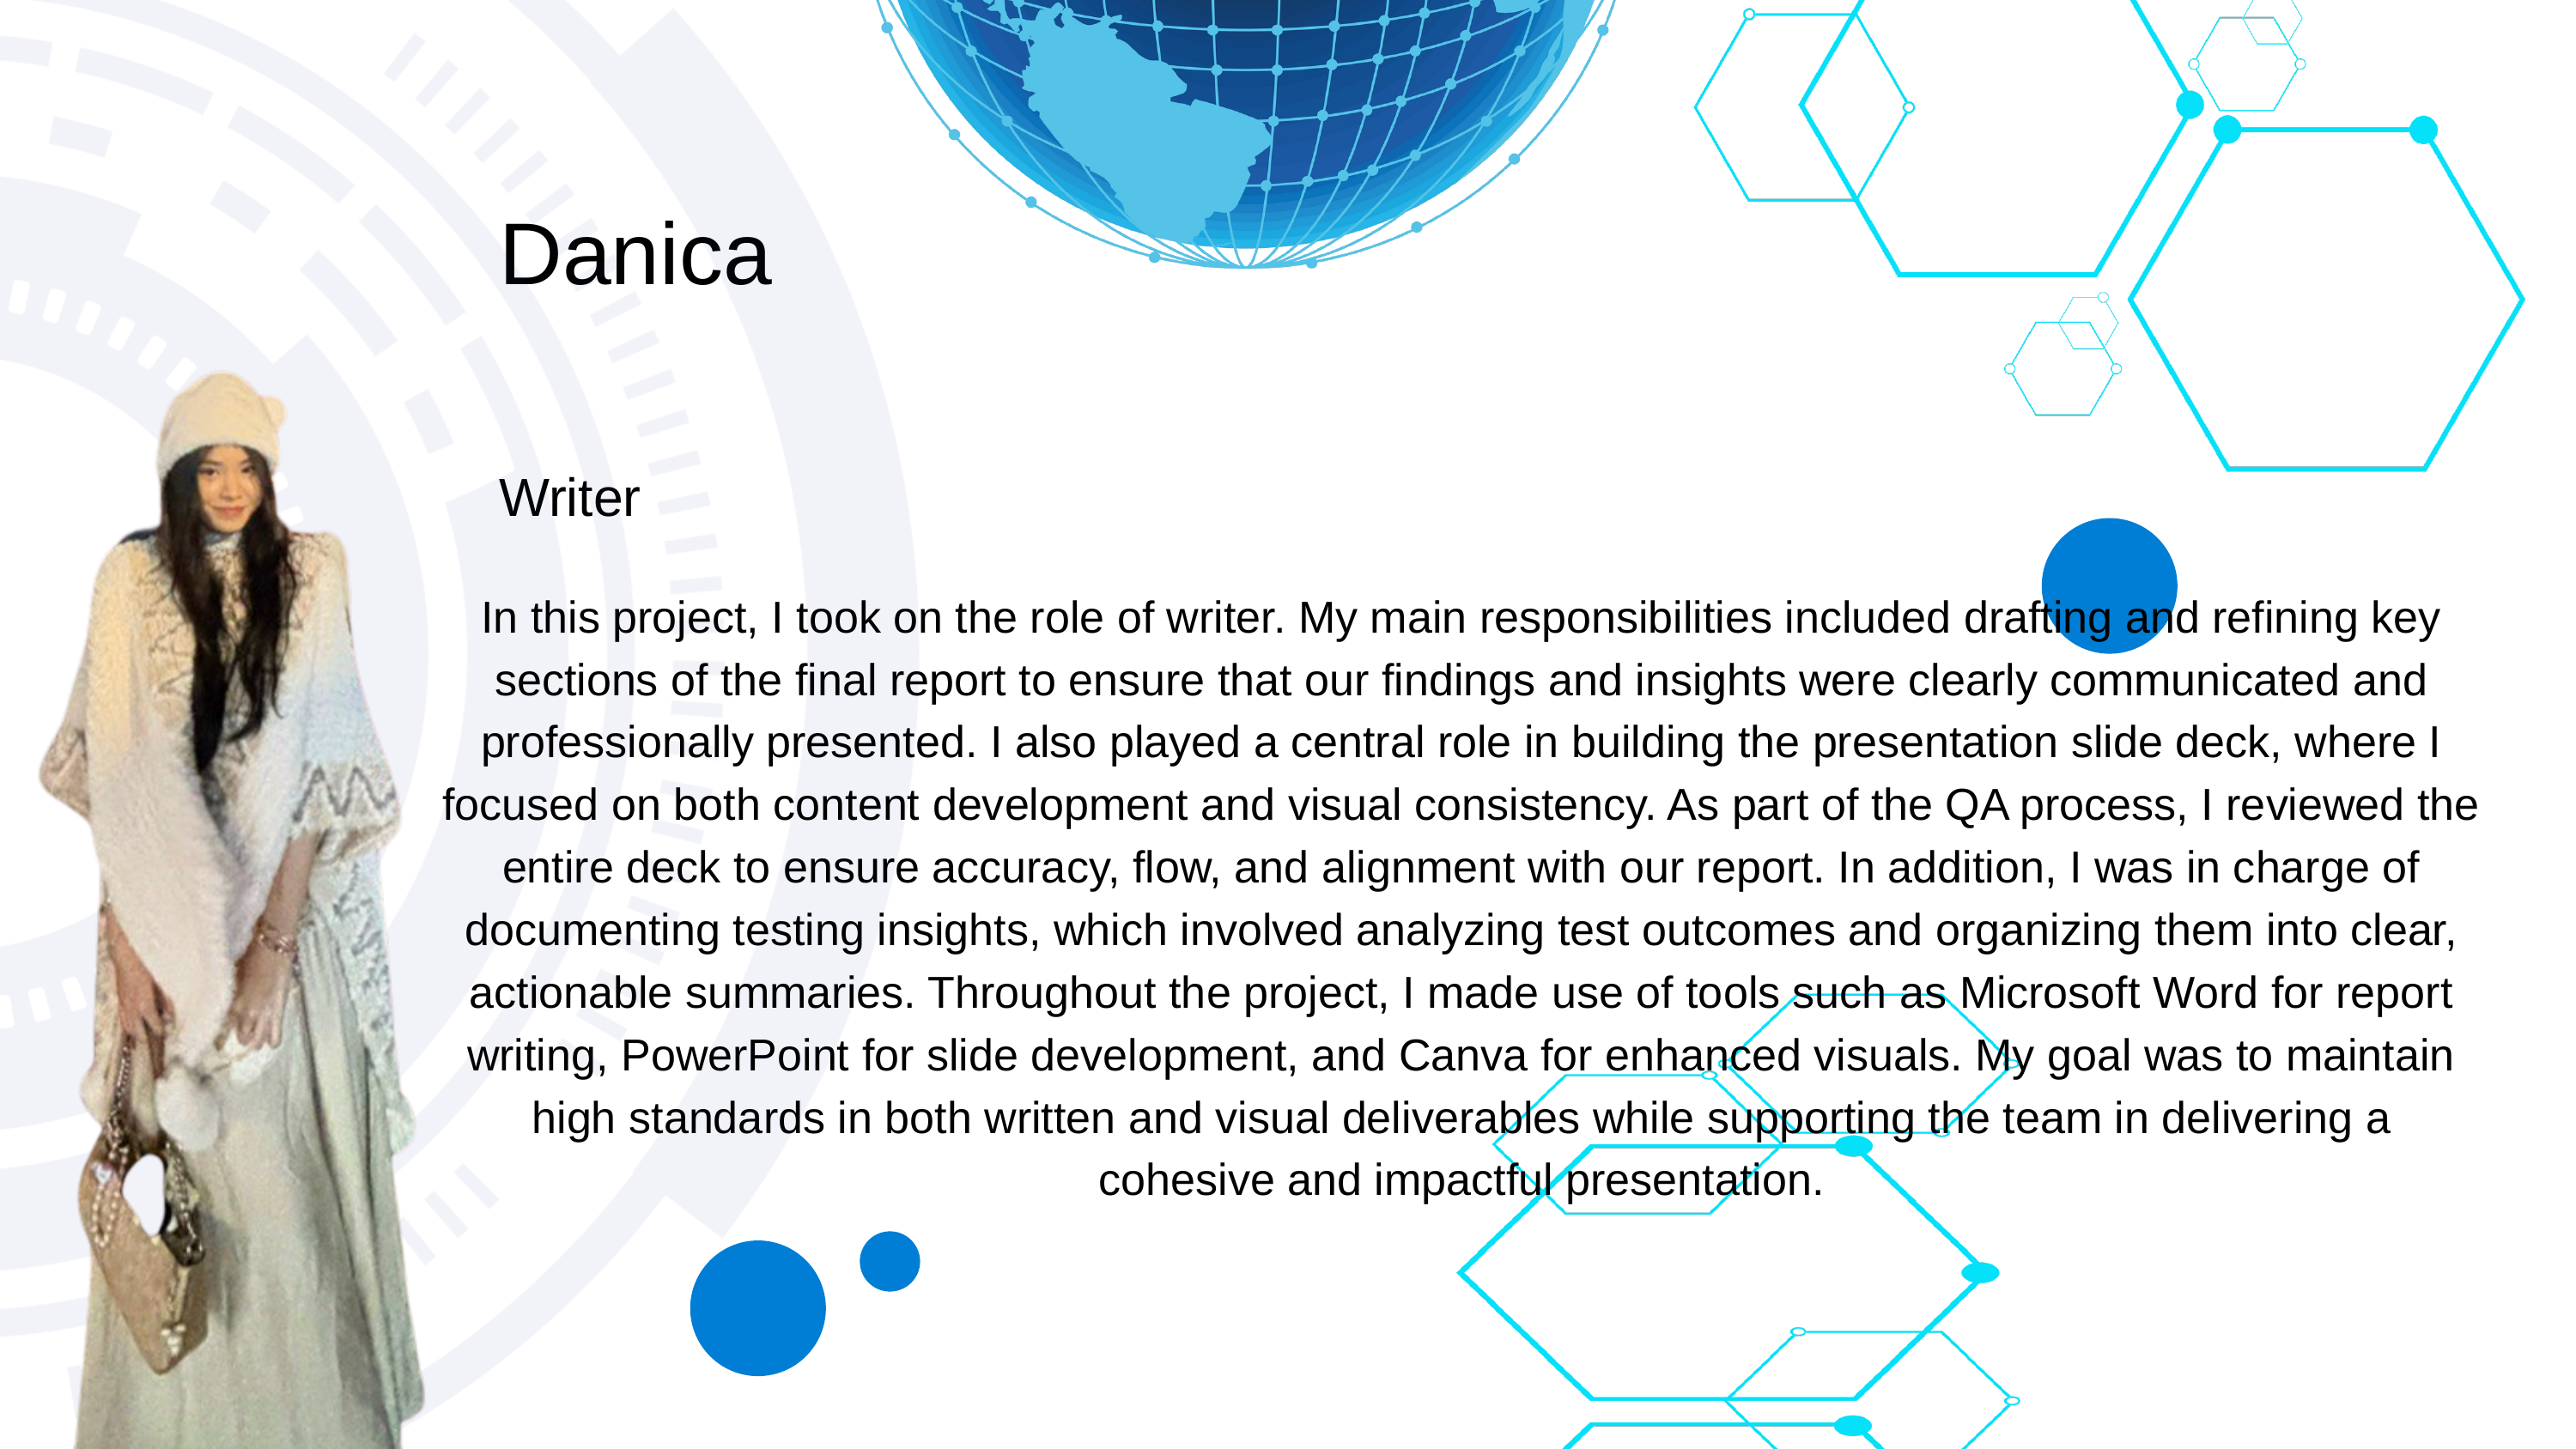

Danica
1
Writer

In this project, I took on the role of writer. My main responsibilities included drafting and refining key sections of the final report to ensure that our findings and insights were clearly communicated and professionally presented. I also played a central role in building the presentation slide deck, where I focused on both content development and visual consistency. As part of the QA process, I reviewed the entire deck to ensure accuracy, flow, and alignment with our report. In addition, I was in charge of documenting testing insights, which involved analyzing test outcomes and organizing them into clear, actionable summaries. Throughout the project, I made use of tools such as Microsoft Word for report writing, PowerPoint for slide development, and Canva for enhanced visuals. My goal was to maintain high standards in both written and visual deliverables while supporting the team in delivering a cohesive and impactful presentation.